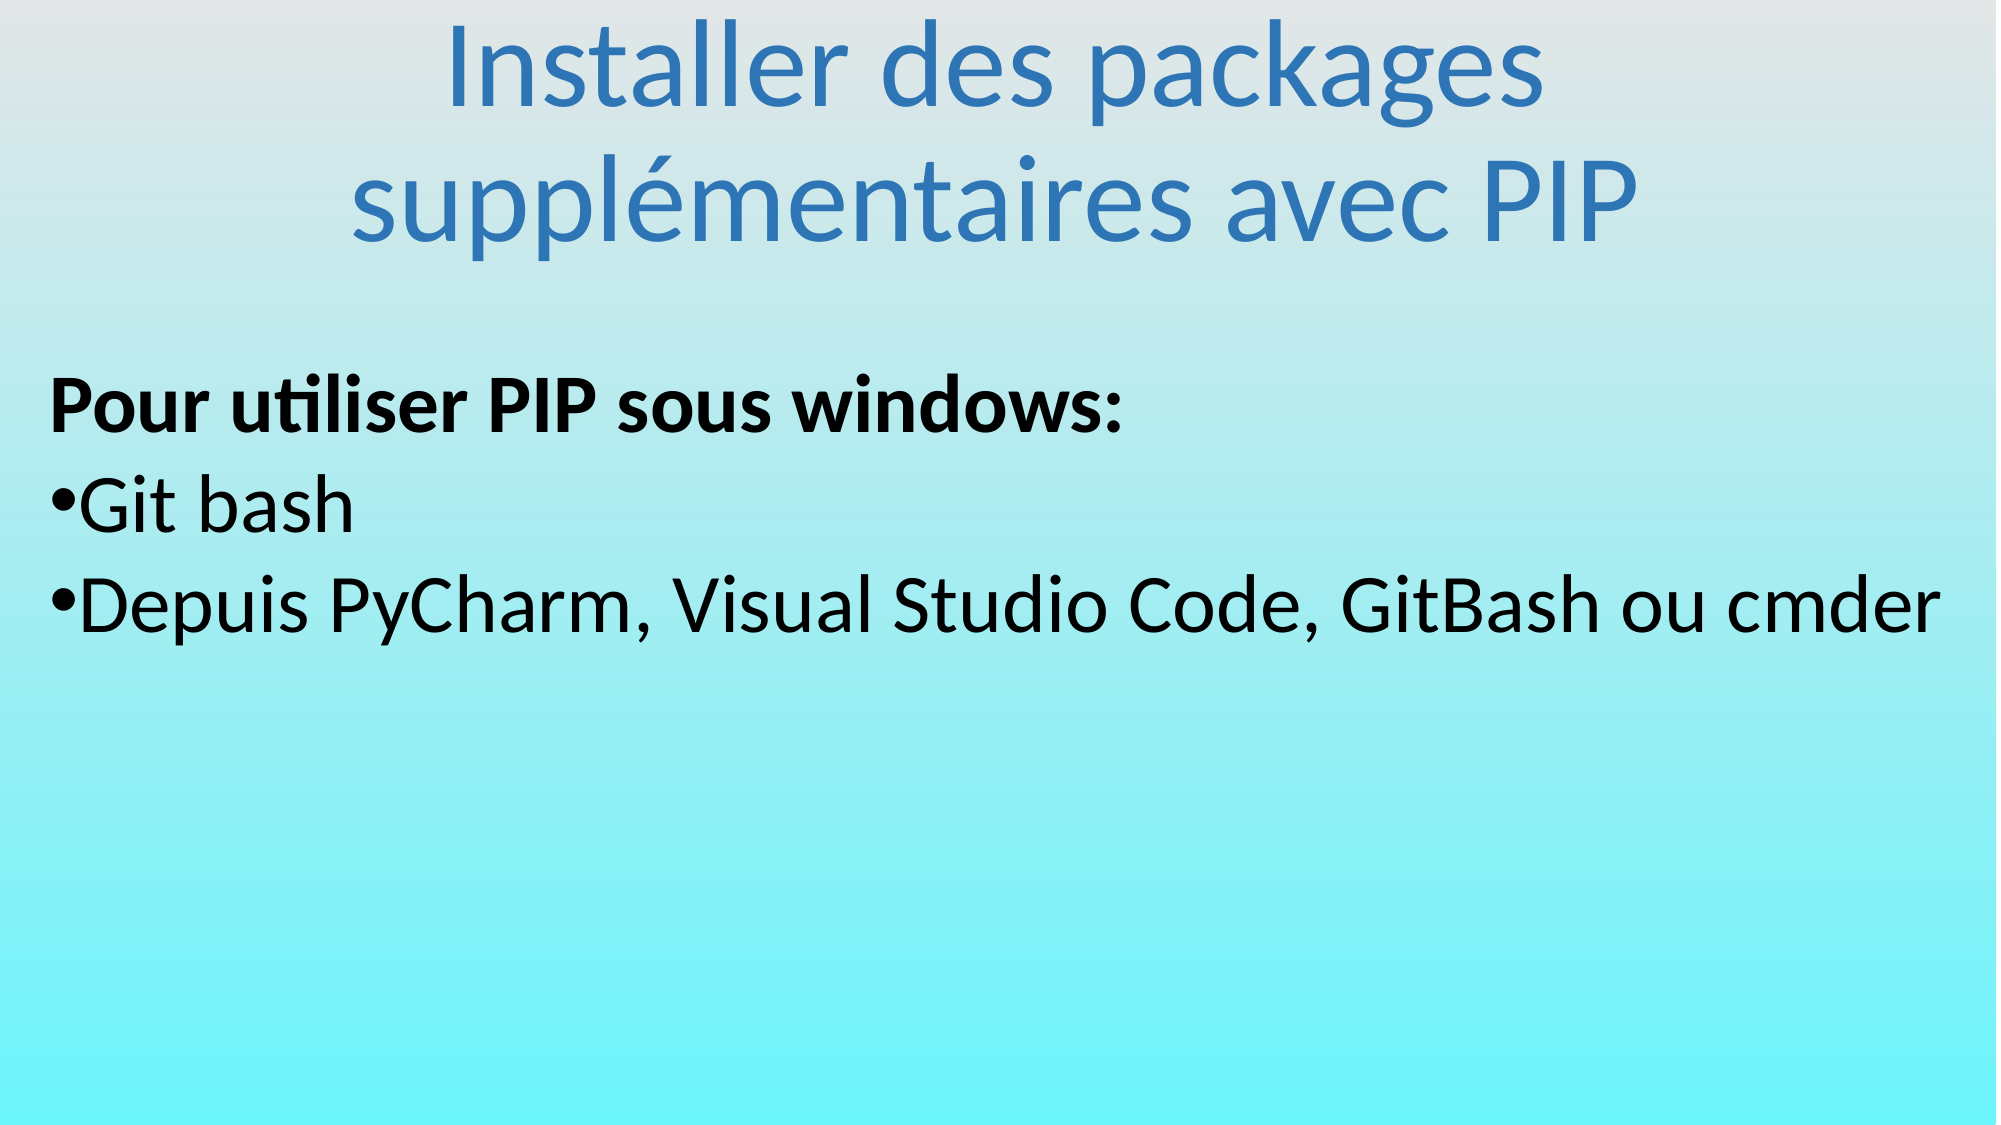

# Installer des packages supplémentaires avec PIP
Pour utiliser PIP sous windows:
Git bash
Depuis PyCharm, Visual Studio Code, GitBash ou cmder

839